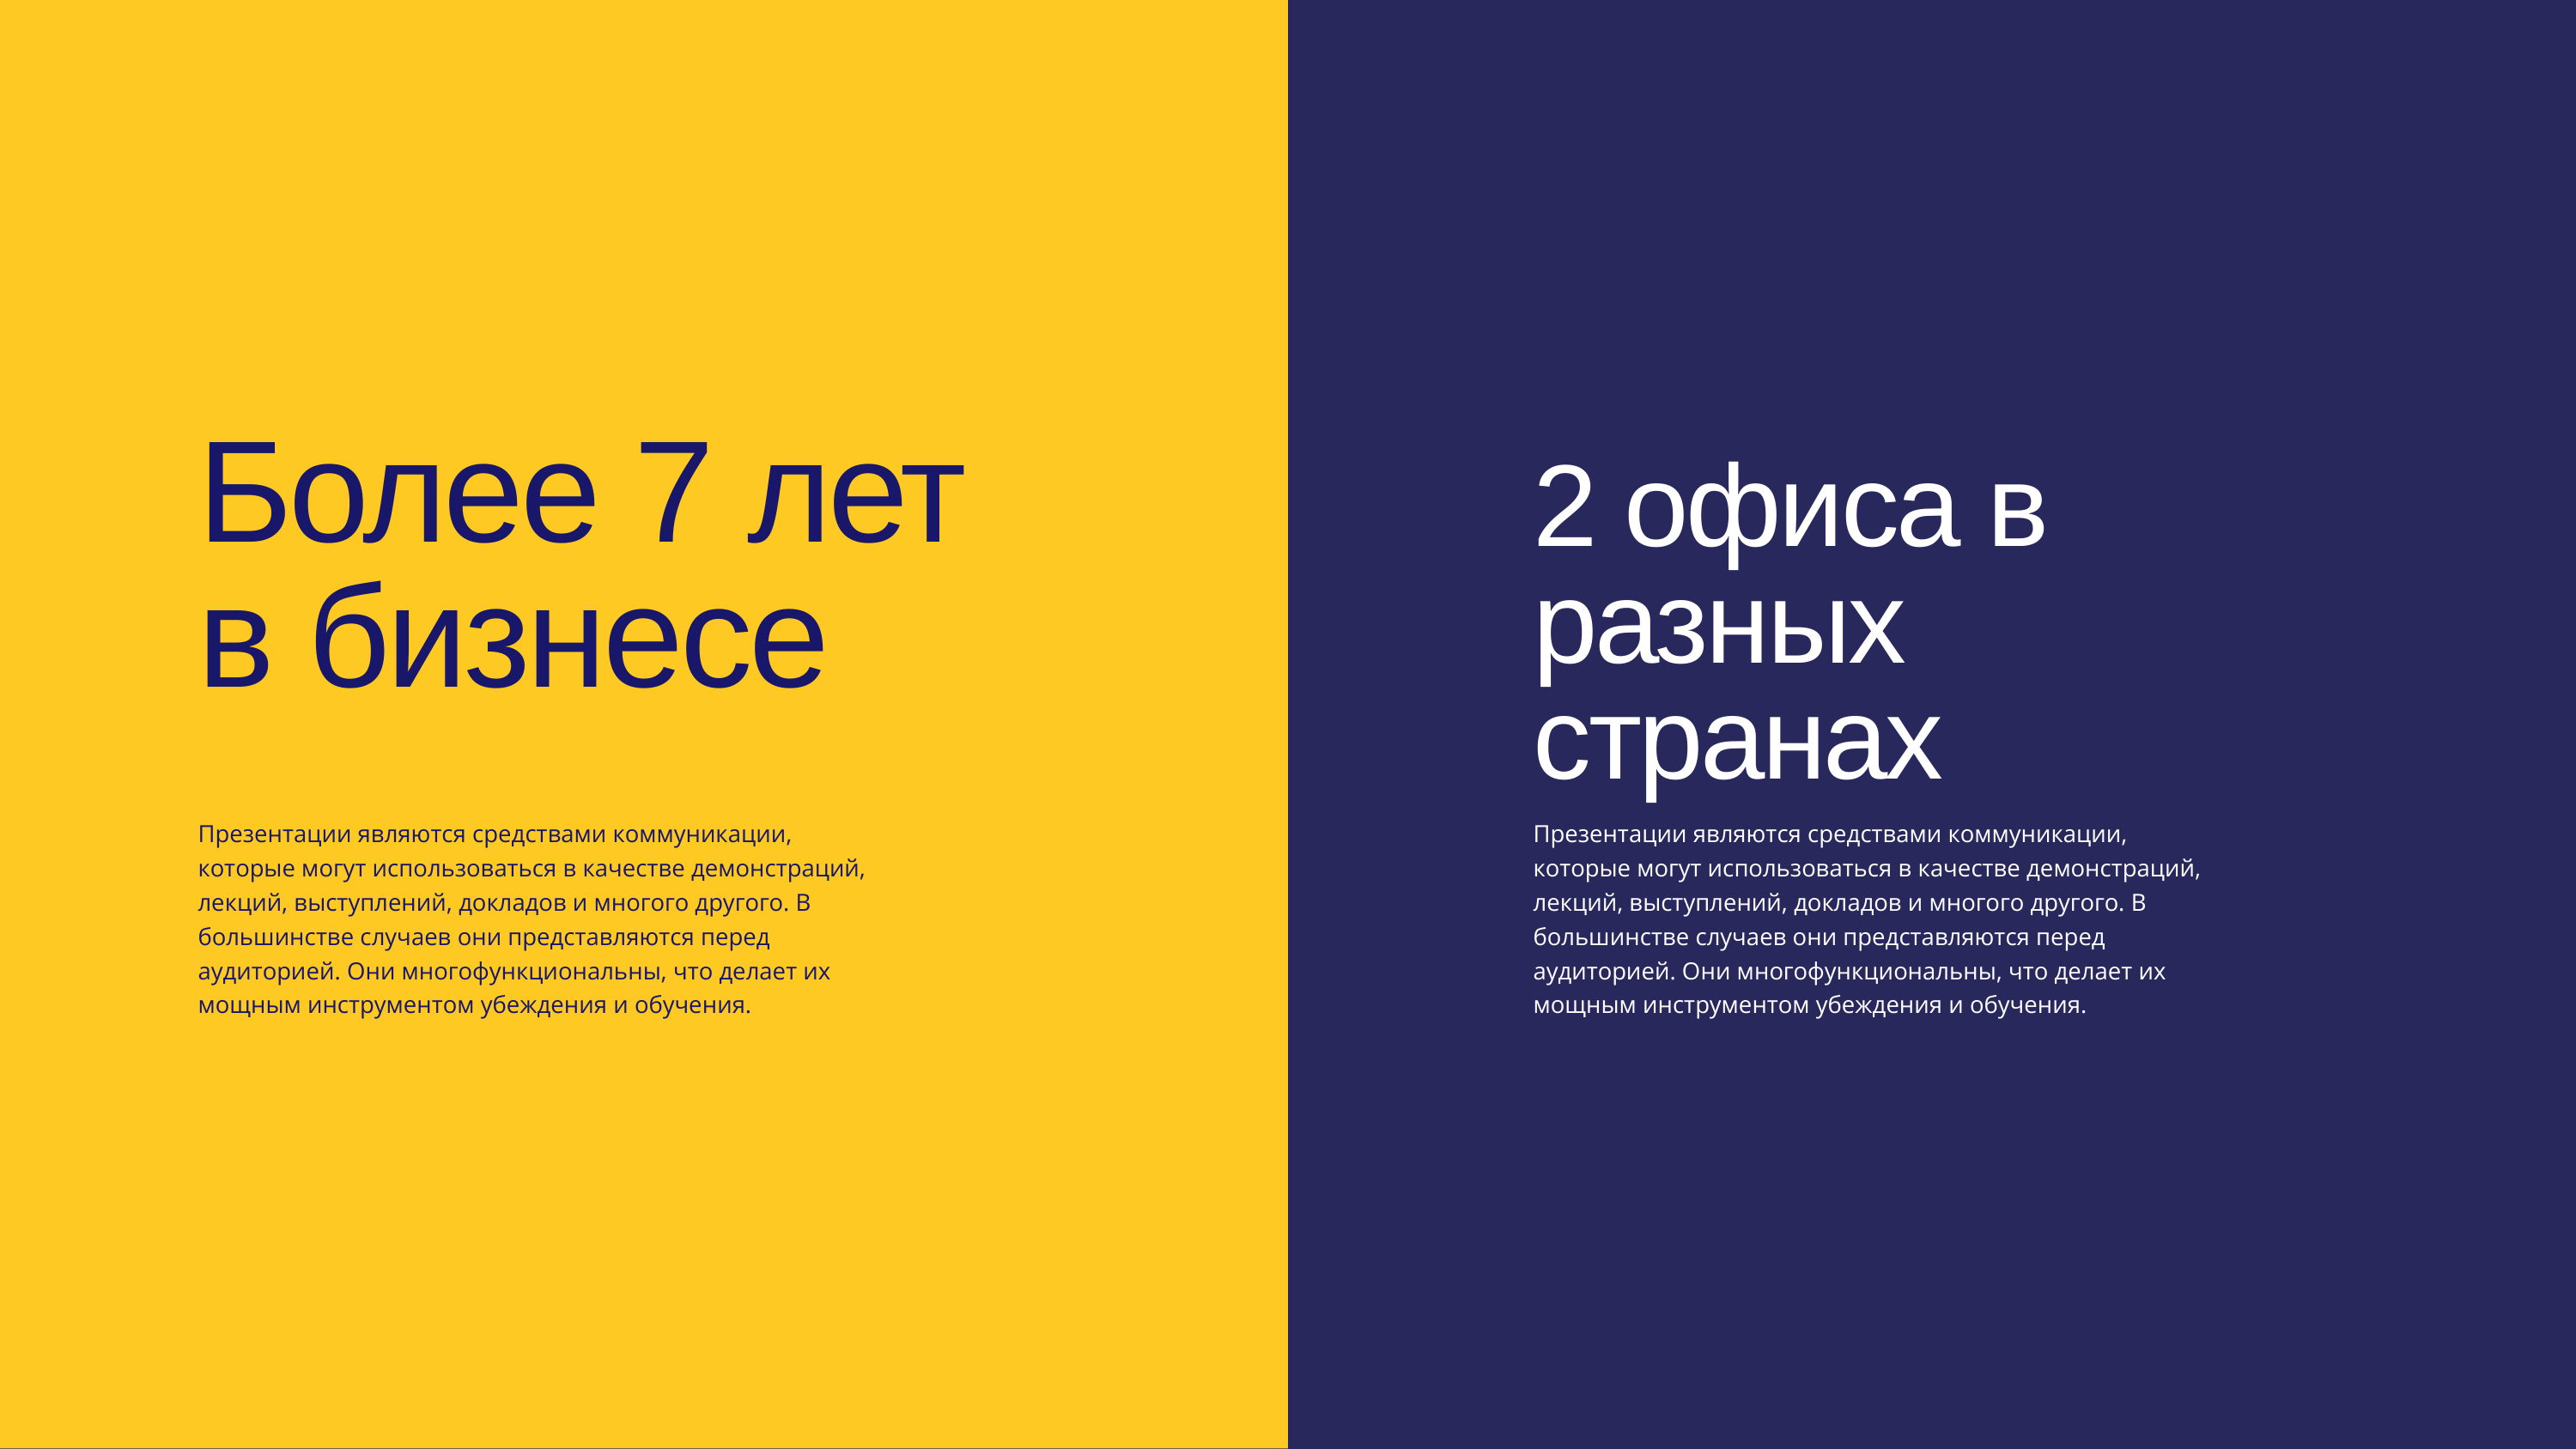

Более 7 лет в бизнесе
Презентации являются средствами коммуникации, которые могут использоваться в качестве демонстраций, лекций, выступлений, докладов и многого другого. В большинстве случаев они представляются перед аудиторией. Они многофункциональны, что делает их мощным инструментом убеждения и обучения.
2 офиса в разных странах
Презентации являются средствами коммуникации, которые могут использоваться в качестве демонстраций, лекций, выступлений, докладов и многого другого. В большинстве случаев они представляются перед аудиторией. Они многофункциональны, что делает их мощным инструментом убеждения и обучения.